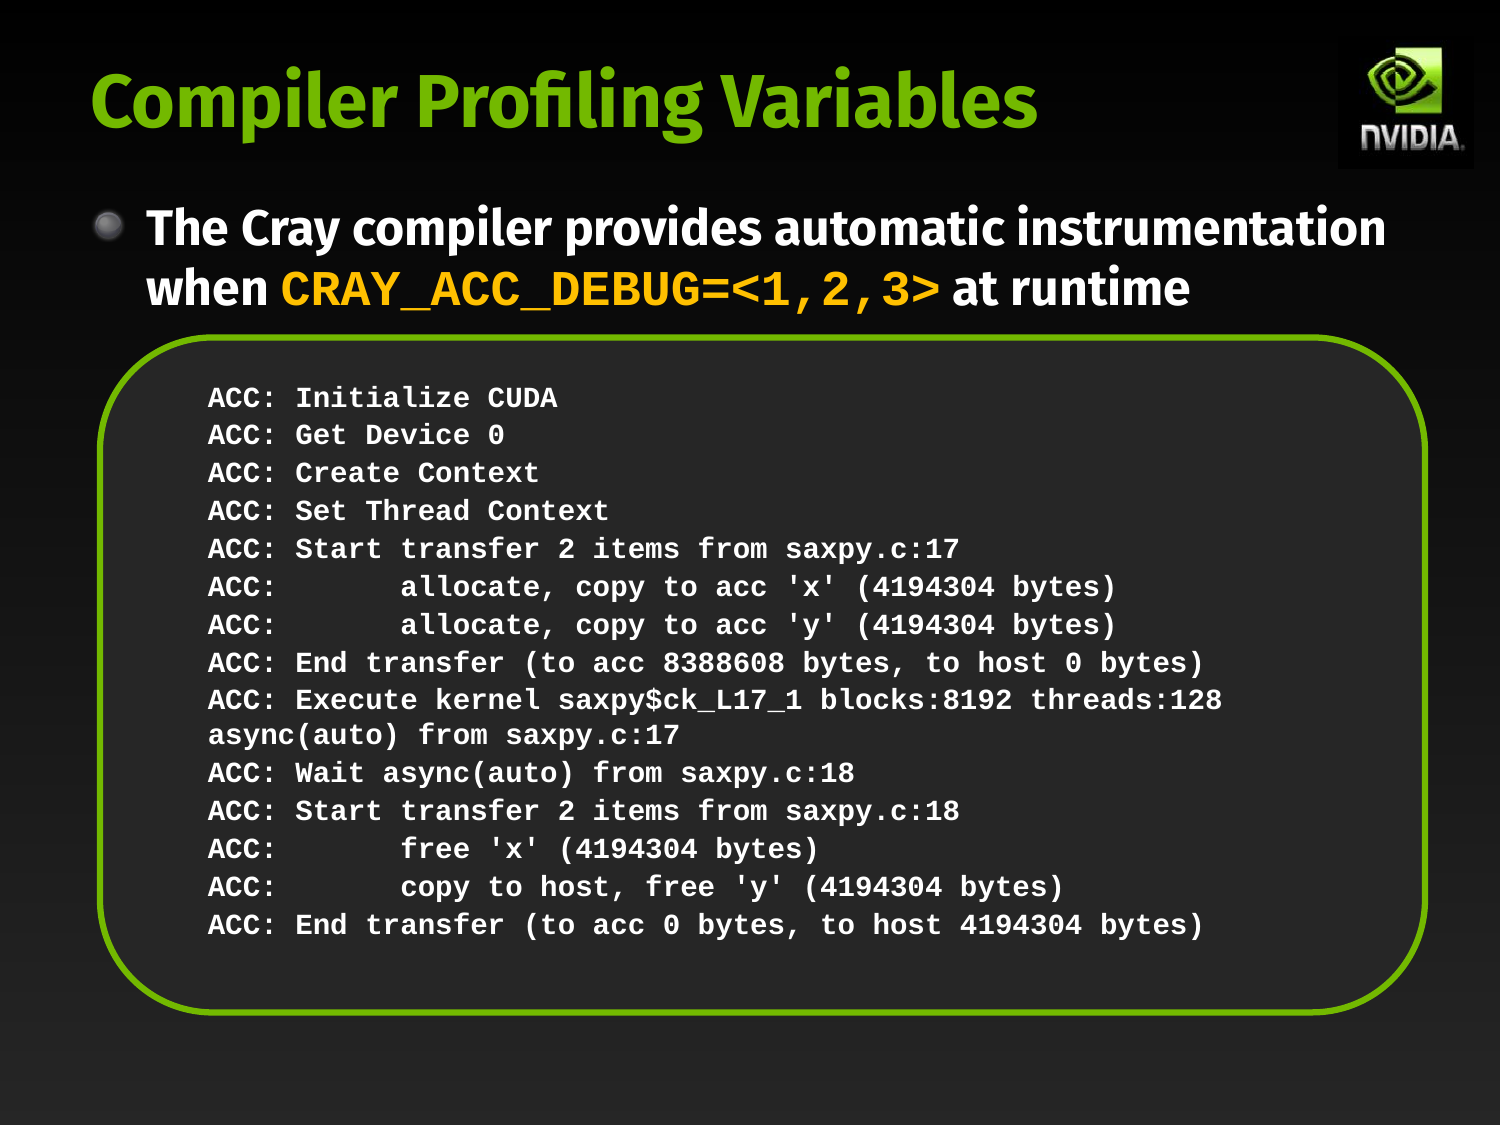

# Compiler Profiling Variables
The Cray compiler provides automatic instrumentation when CRAY_ACC_DEBUG=<1,2,3> at runtime
ACC: Initialize CUDA
ACC: Get Device 0
ACC: Create Context
ACC: Set Thread Context
ACC: Start transfer 2 items from saxpy.c:17
ACC:       allocate, copy to acc 'x' (4194304 bytes)
ACC:       allocate, copy to acc 'y' (4194304 bytes)
ACC: End transfer (to acc 8388608 bytes, to host 0 bytes)
ACC: Execute kernel saxpy$ck_L17_1 blocks:8192 threads:128 async(auto) from saxpy.c:17
ACC: Wait async(auto) from saxpy.c:18
ACC: Start transfer 2 items from saxpy.c:18
ACC:       free 'x' (4194304 bytes)
ACC:       copy to host, free 'y' (4194304 bytes)
ACC: End transfer (to acc 0 bytes, to host 4194304 bytes)